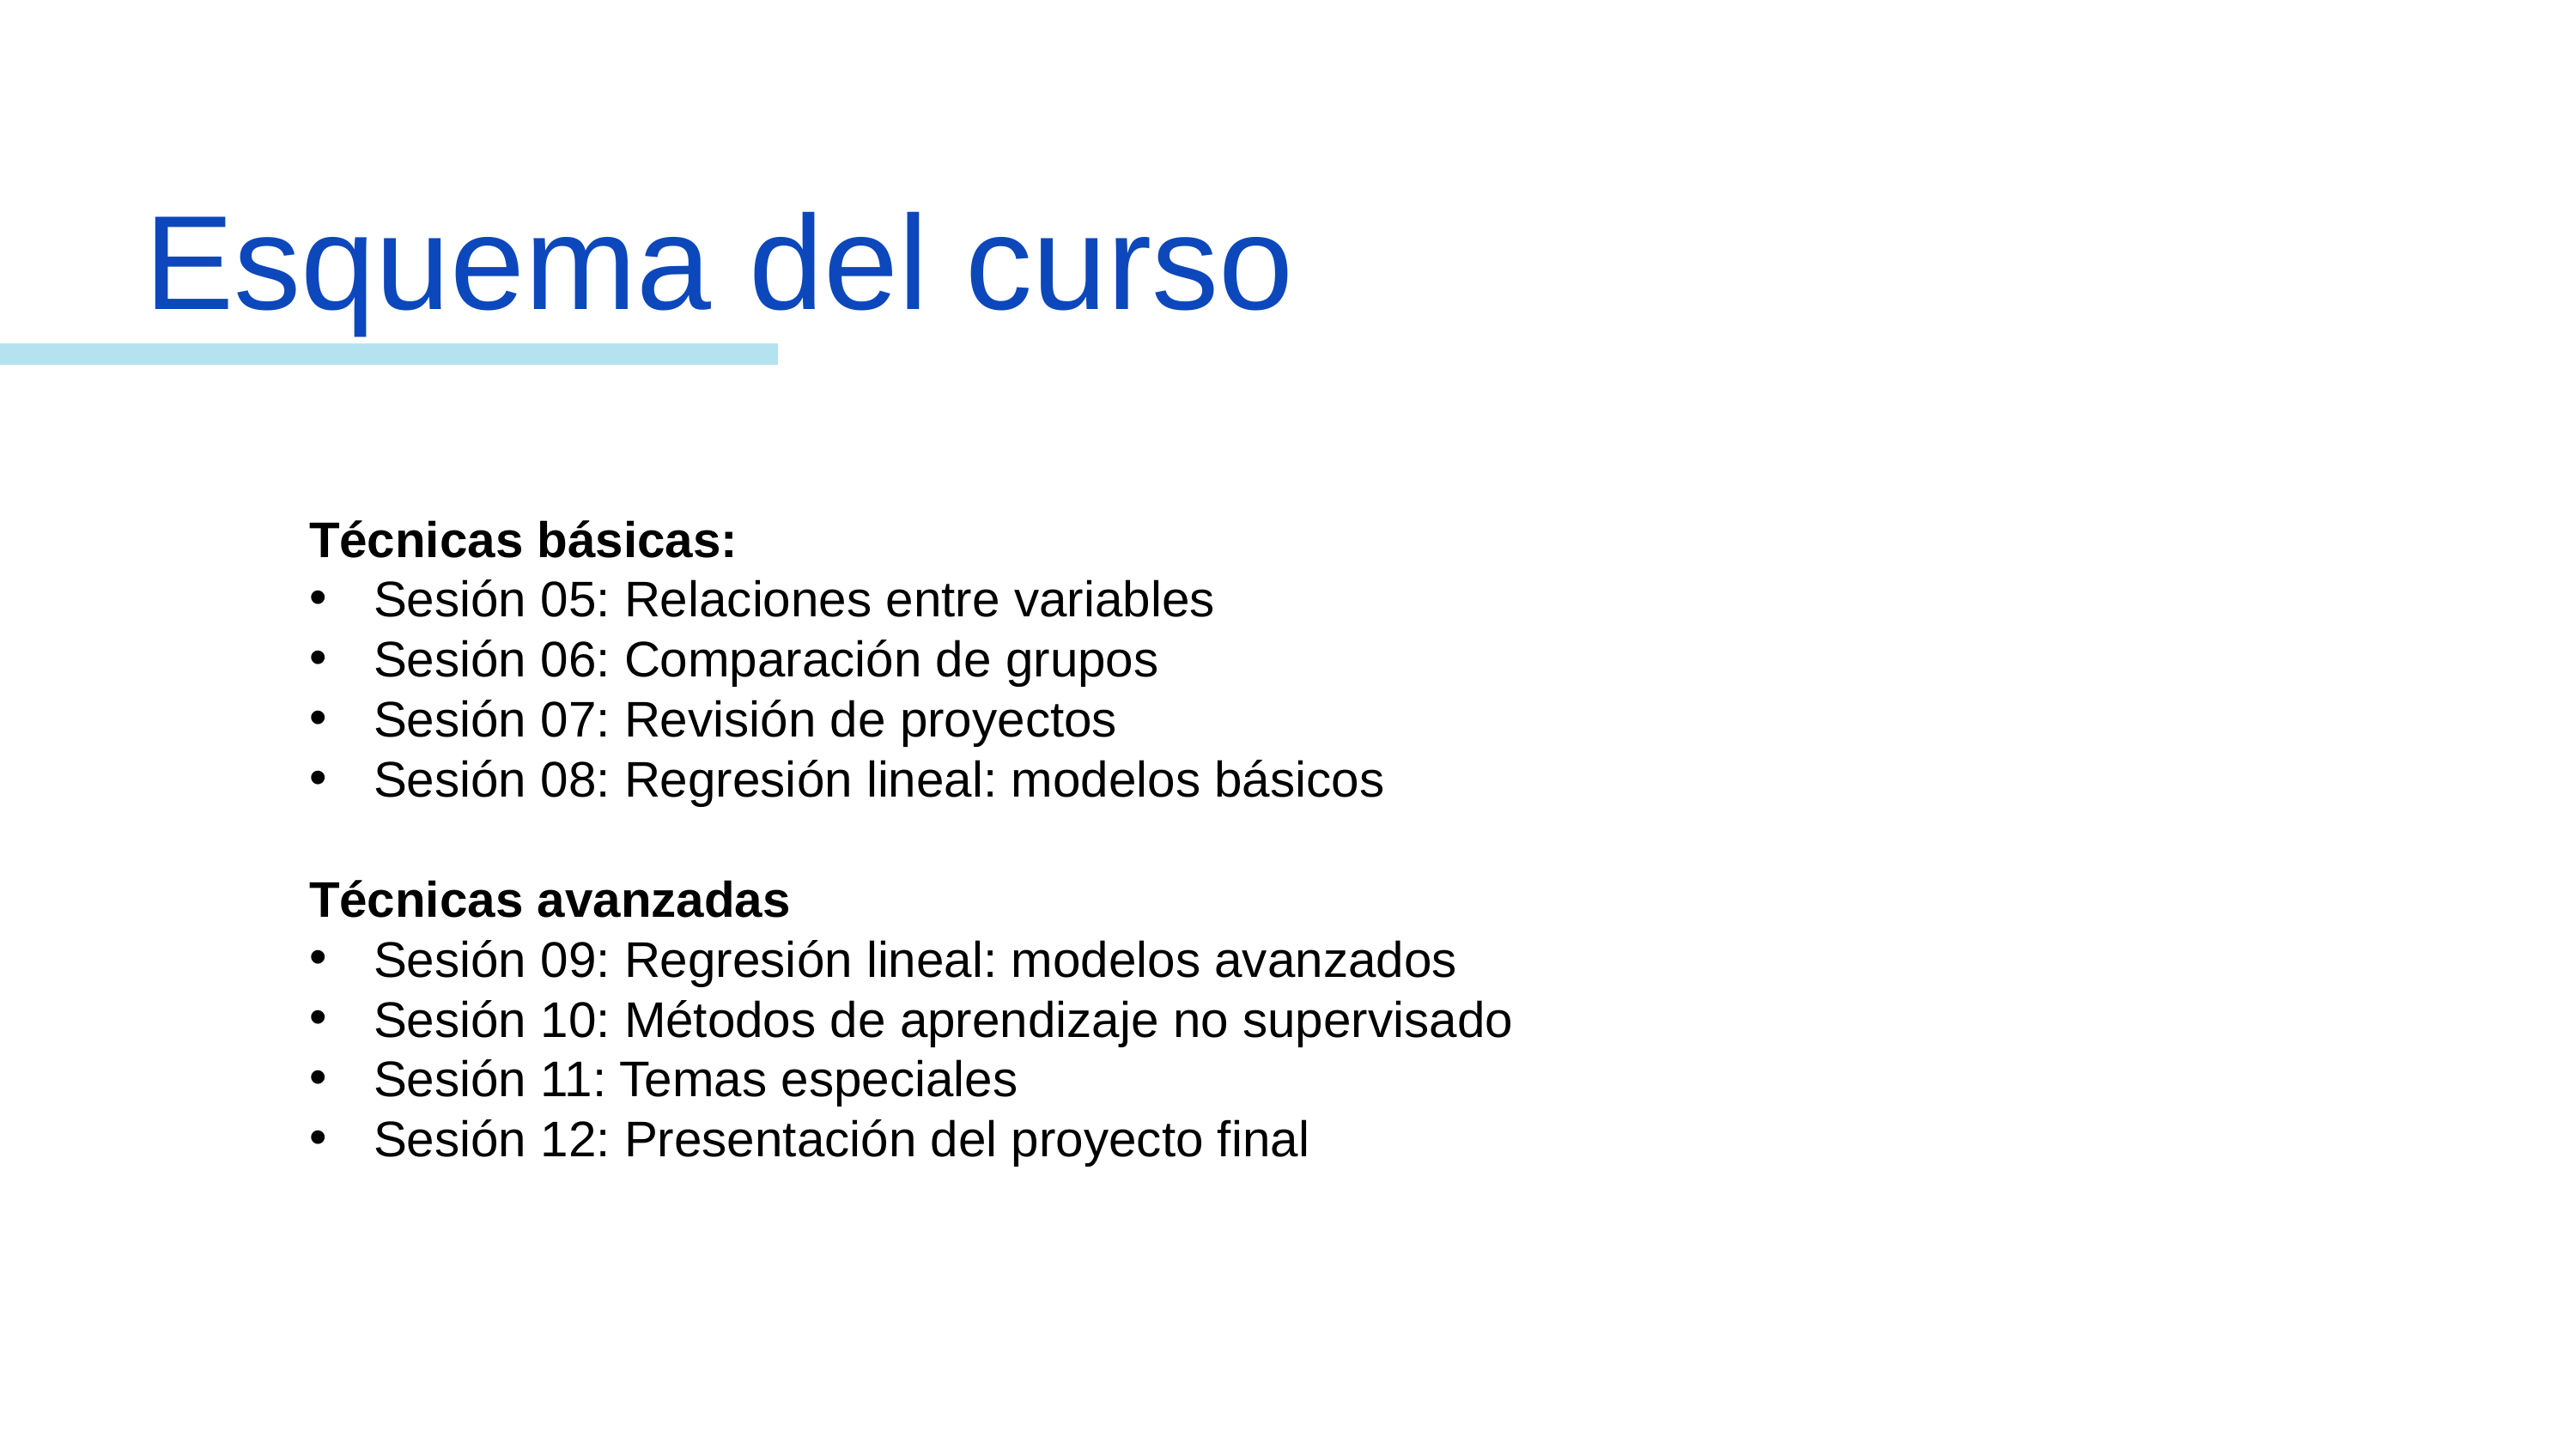

Esquema del curso

Técnicas básicas:
Sesión 05: Relaciones entre variables
Sesión 06: Comparación de grupos
Sesión 07: Revisión de proyectos
Sesión 08: Regresión lineal: modelos básicos

Técnicas avanzadas
Sesión 09: Regresión lineal: modelos avanzados
Sesión 10: Métodos de aprendizaje no supervisado
Sesión 11: Temas especiales
Sesión 12: Presentación del proyecto final